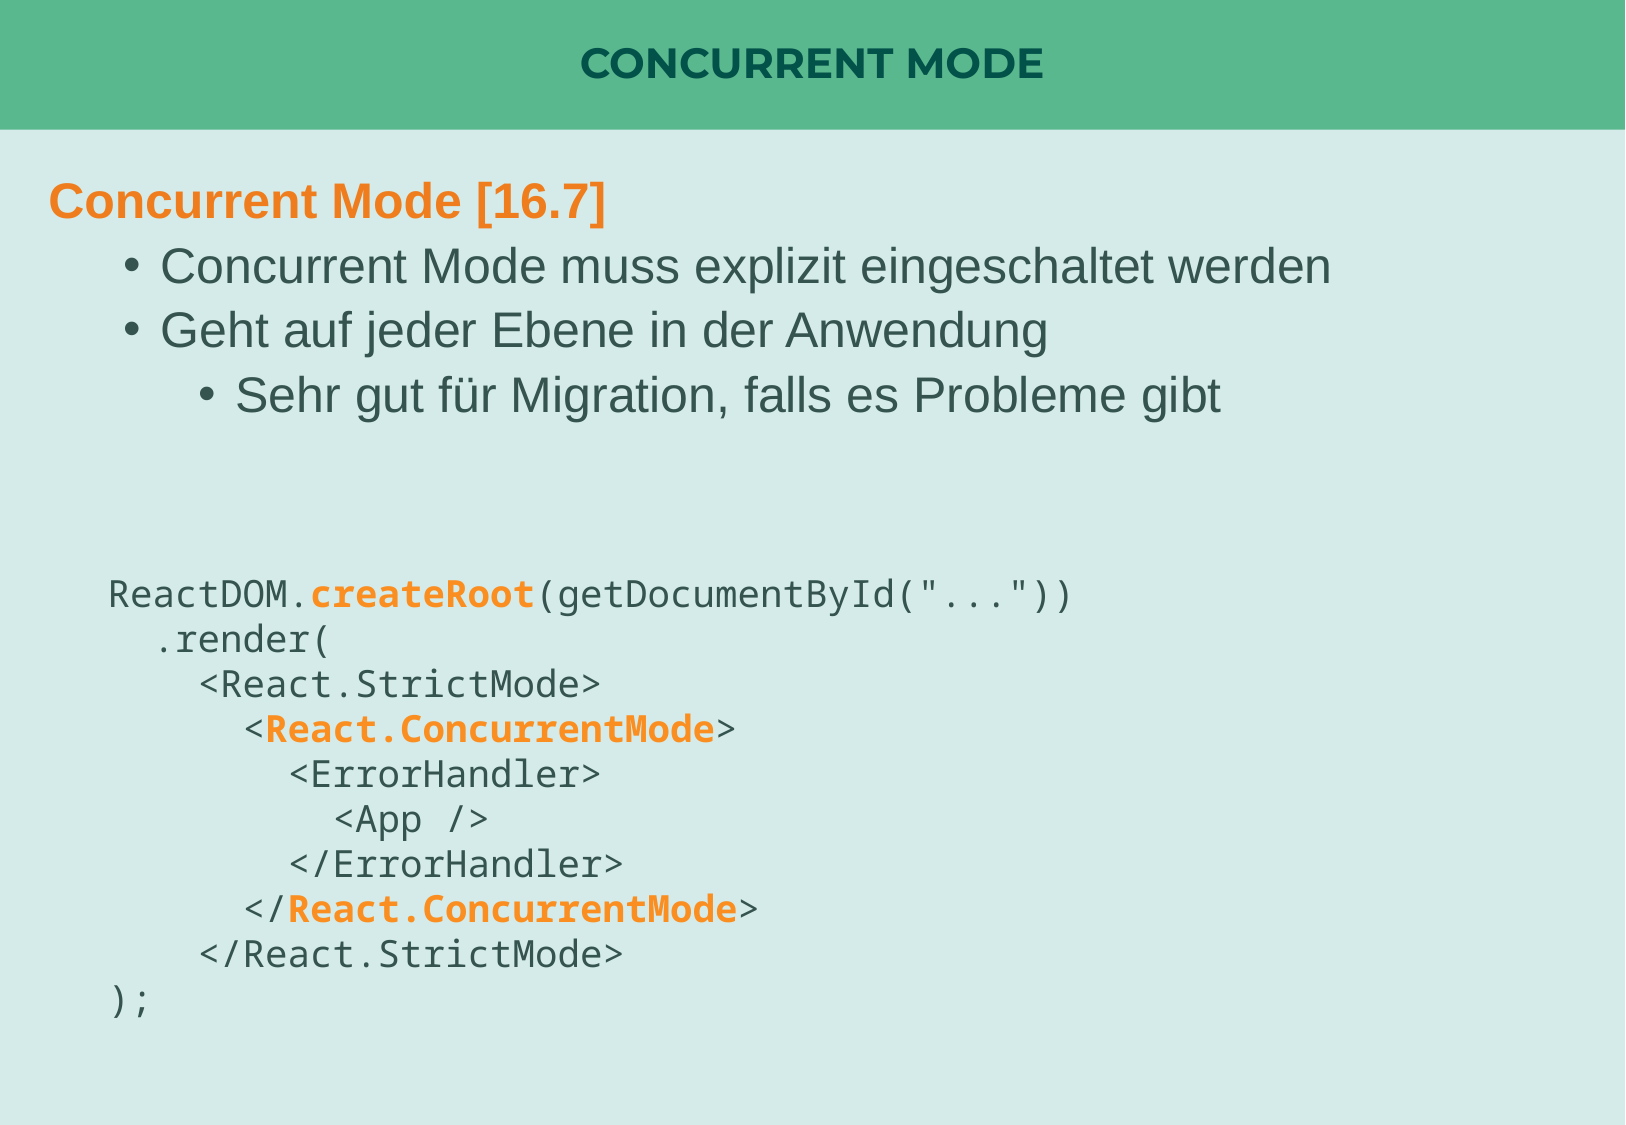

# Concurrent Mode
Concurrent Mode [16.7]
Concurrent Mode muss explizit eingeschaltet werden
Geht auf jeder Ebene in der Anwendung
Sehr gut für Migration, falls es Probleme gibt

ReactDOM.createRoot(getDocumentById("..."))
  .render(
    <React.StrictMode>
      <React.ConcurrentMode>
        <ErrorHandler>
          <App />
        </ErrorHandler>
      </React.ConcurrentMode>
    </React.StrictMode>
);